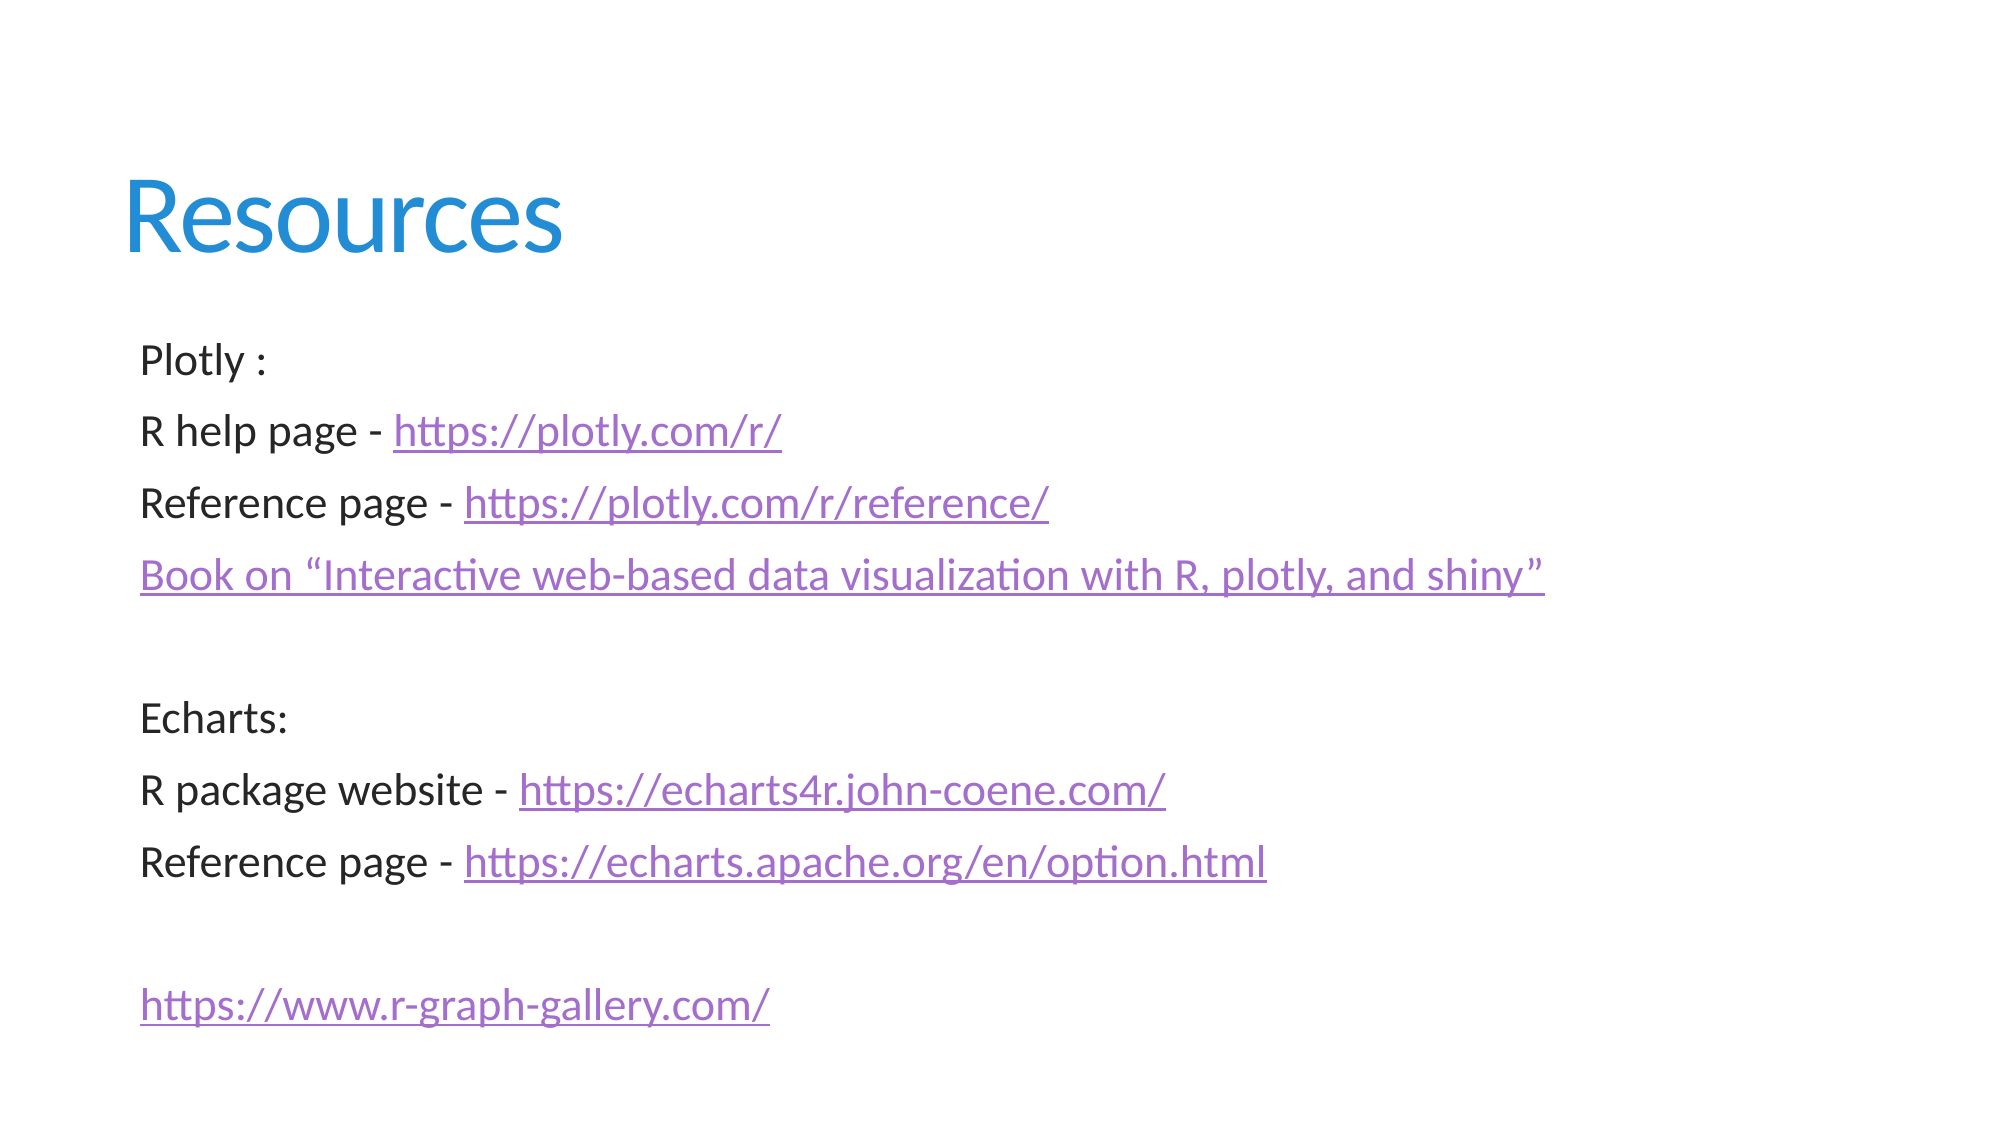

# Resources
Plotly :
R help page - https://plotly.com/r/
Reference page - https://plotly.com/r/reference/
Book on “Interactive web-based data visualization with R, plotly, and shiny”

Echarts:
R package website - https://echarts4r.john-coene.com/
Reference page - https://echarts.apache.org/en/option.html

https://www.r-graph-gallery.com/